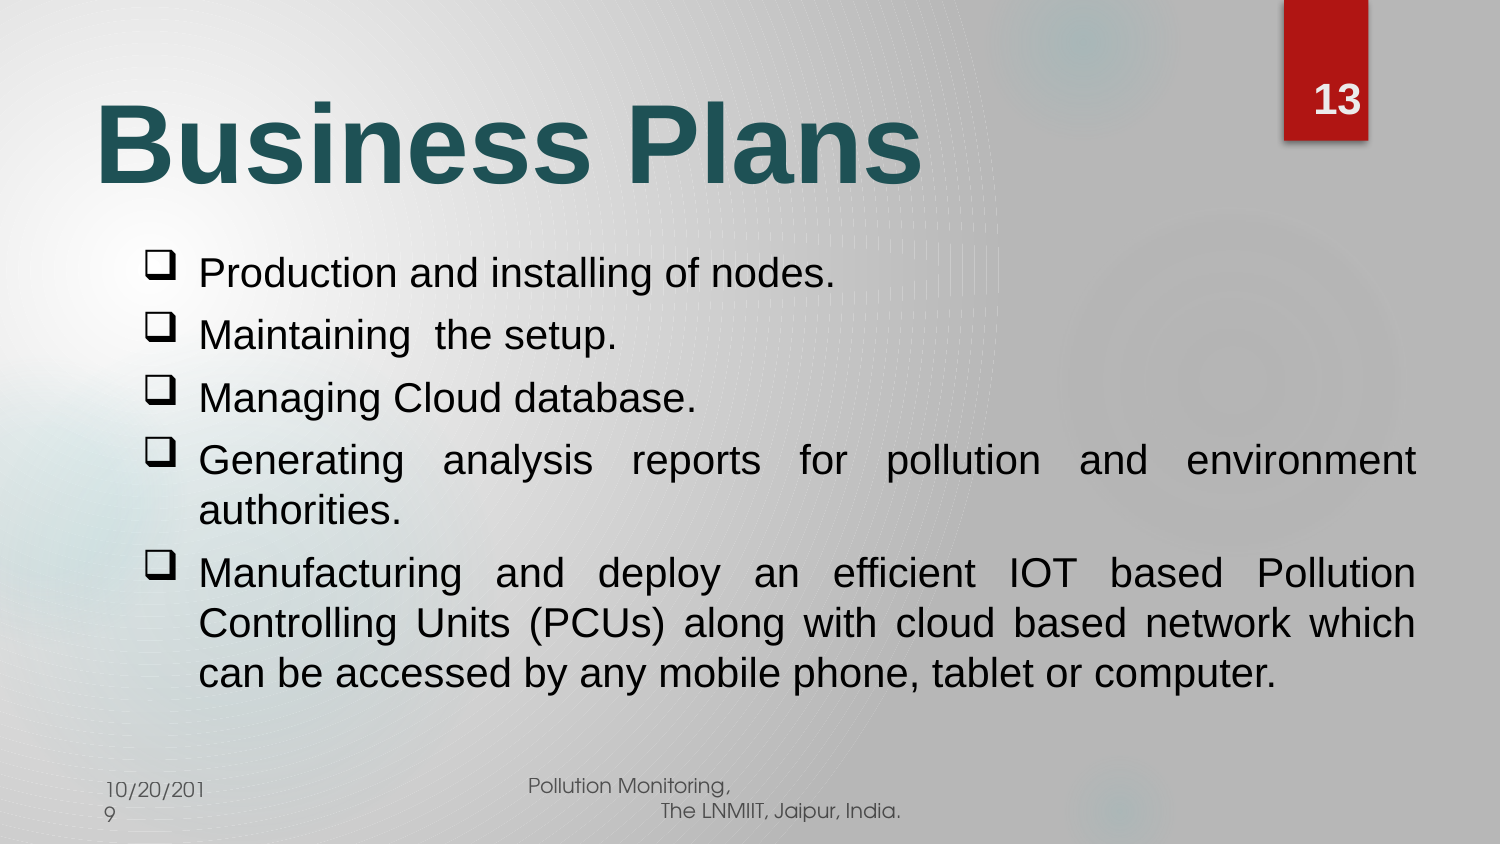

13
# Business Plans
Production and installing of nodes.
Maintaining  the setup.
Managing Cloud database.
Generating analysis reports for pollution and environment authorities.
Manufacturing and deploy an efficient IOT based Pollution Controlling Units (PCUs) along with cloud based network which can be accessed by any mobile phone, tablet or computer.
10/20/2019
Pollution Monitoring,                                                      The LNMIIT, Jaipur, India.